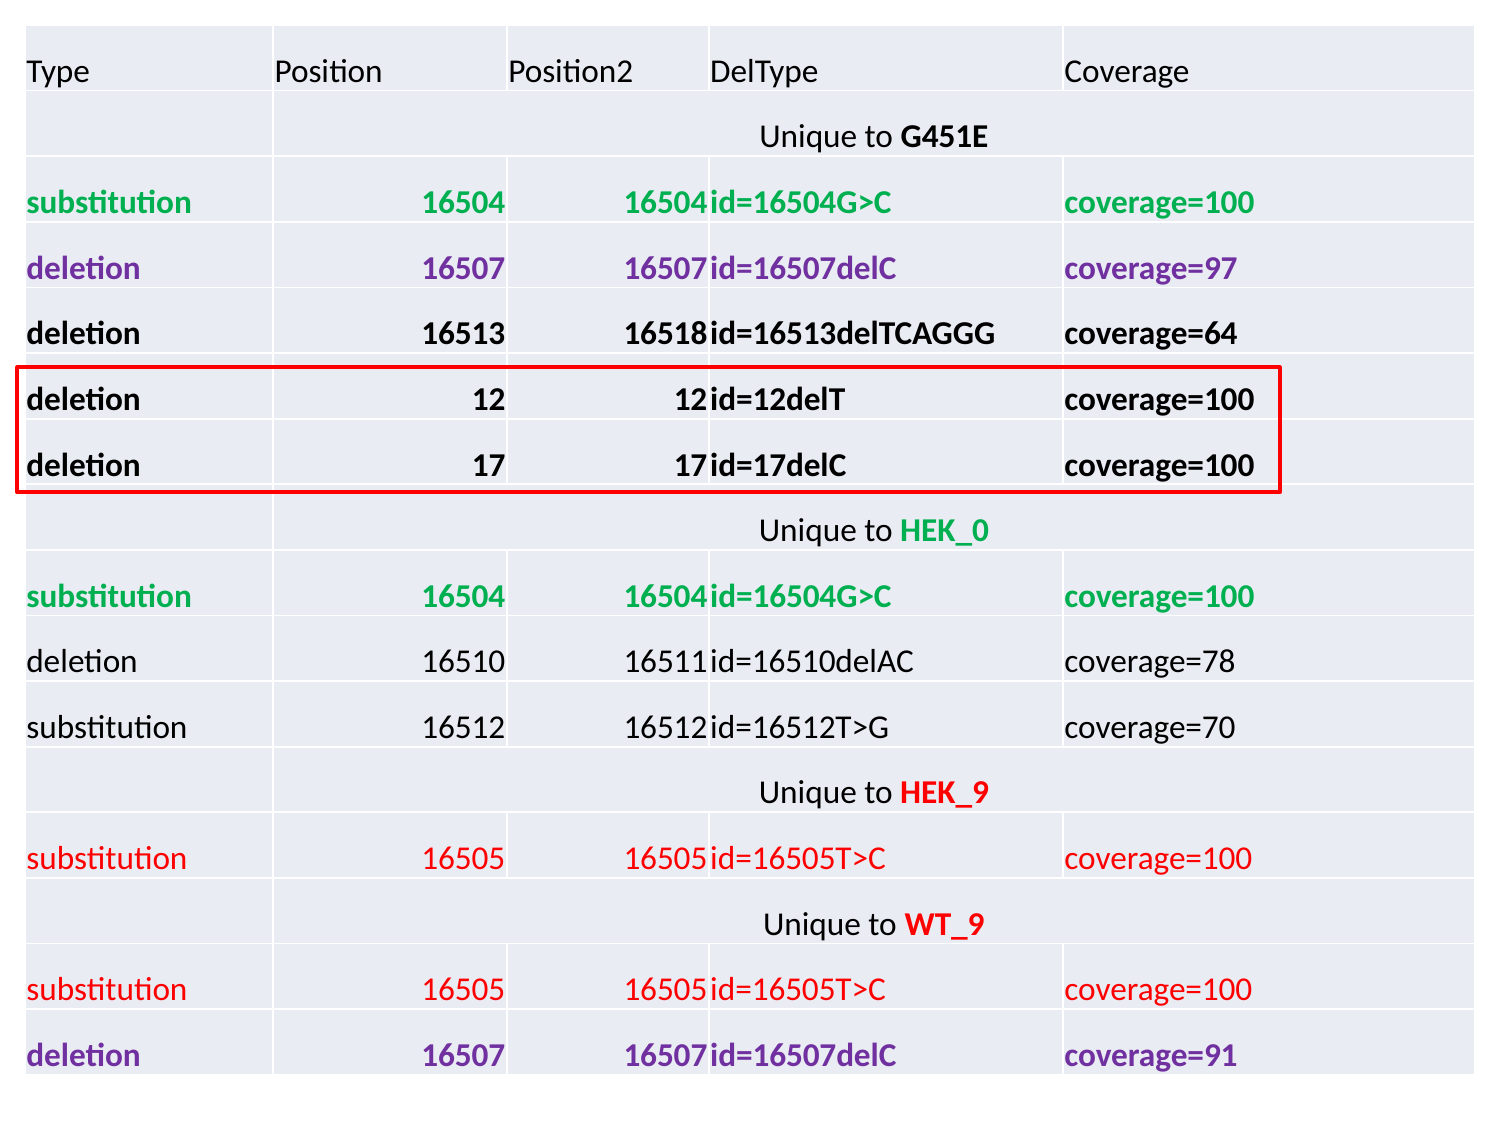

| Type | Position | Position2 | DelType | Coverage |
| --- | --- | --- | --- | --- |
|  | Unique to G451E |  |  |  |
| substitution | 16504 | 16504 | id=16504G>C | coverage=100 |
| deletion | 16507 | 16507 | id=16507delC | coverage=97 |
| deletion | 16513 | 16518 | id=16513delTCAGGG | coverage=64 |
| deletion | 12 | 12 | id=12delT | coverage=100 |
| deletion | 17 | 17 | id=17delC | coverage=100 |
|  | Unique to HEK\_0 |  |  |  |
| substitution | 16504 | 16504 | id=16504G>C | coverage=100 |
| deletion | 16510 | 16511 | id=16510delAC | coverage=78 |
| substitution | 16512 | 16512 | id=16512T>G | coverage=70 |
|  | Unique to HEK\_9 |  |  |  |
| substitution | 16505 | 16505 | id=16505T>C | coverage=100 |
|  | Unique to WT\_9 |  |  |  |
| substitution | 16505 | 16505 | id=16505T>C | coverage=100 |
| deletion | 16507 | 16507 | id=16507delC | coverage=91 |